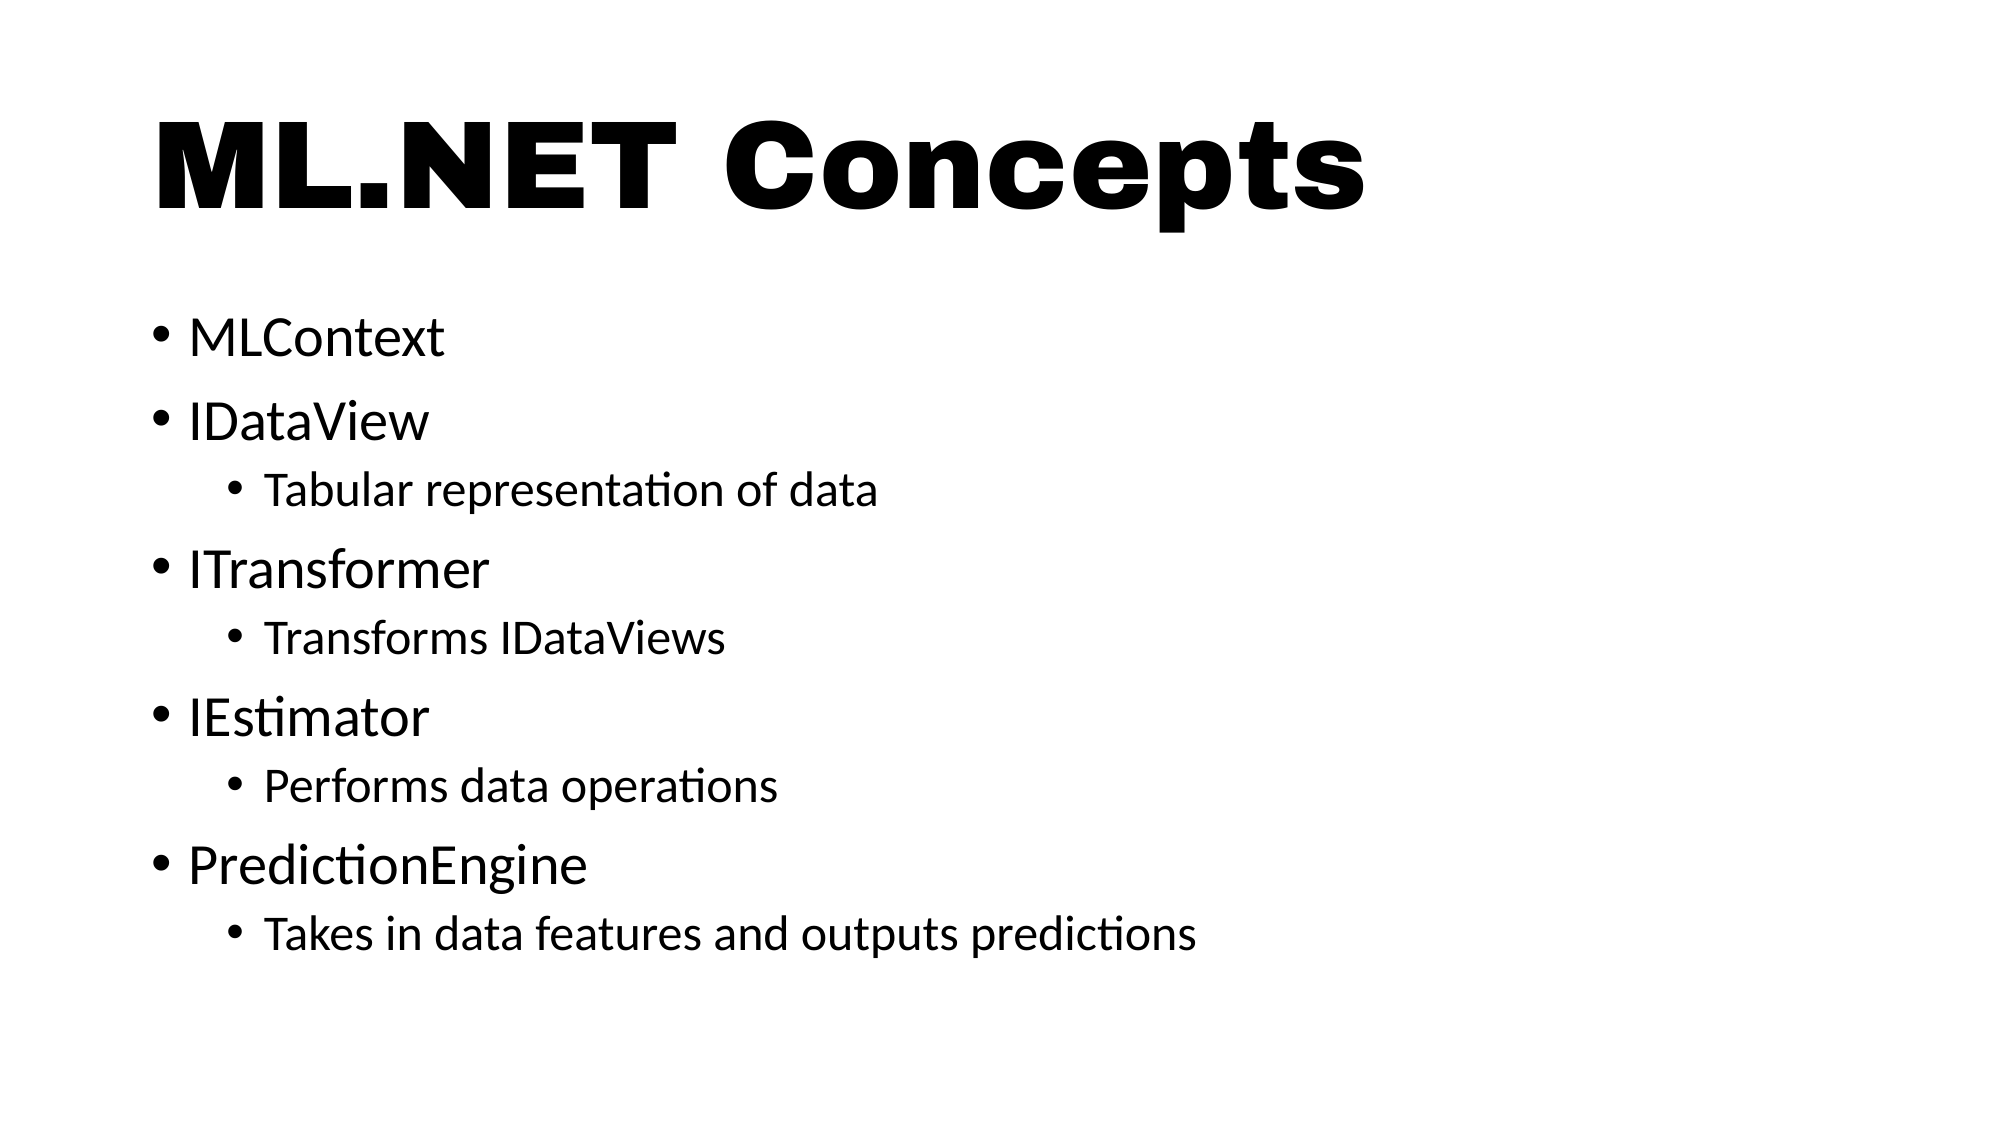

# ML.NET Concepts
MLContext
IDataView
Tabular representation of data
ITransformer
Transforms IDataViews
IEstimator
Performs data operations
PredictionEngine
Takes in data features and outputs predictions